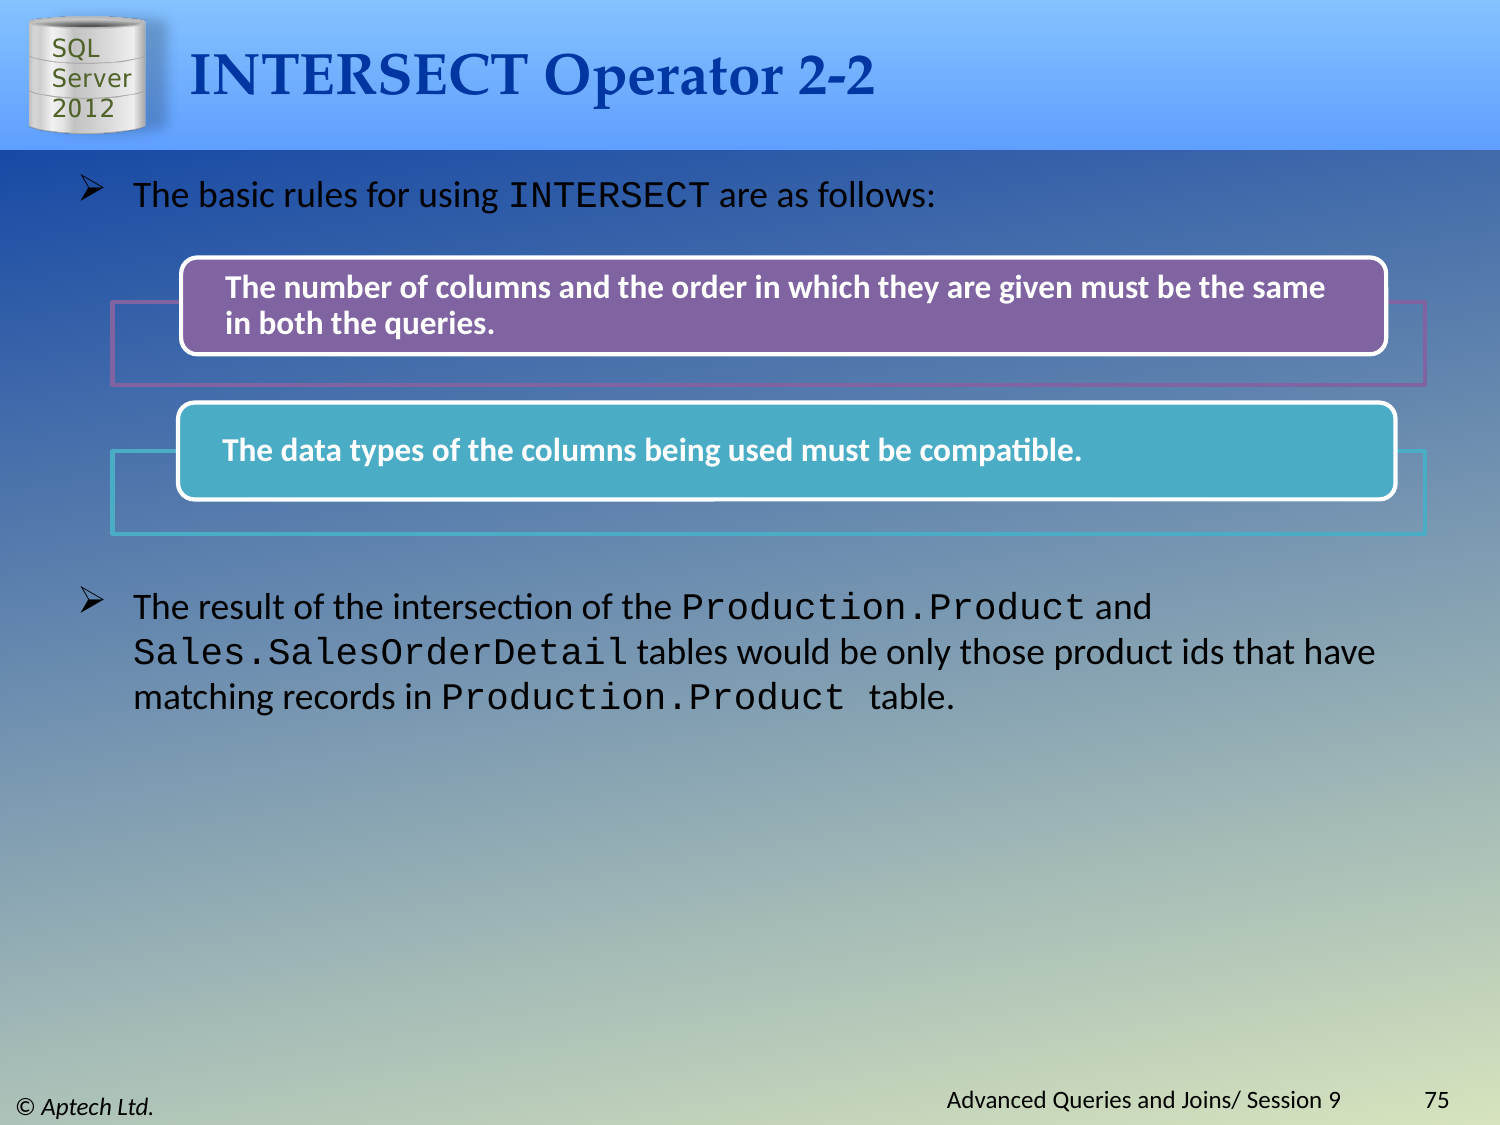

# INTERSECT Operator 2-2
The basic rules for using INTERSECT are as follows:
The number of columns and the order in which they are given must be the same in both the queries.
The data types of the columns being used must be compatible.
The result of the intersection of the Production.Product and Sales.SalesOrderDetail tables would be only those product ids that have matching records in Production.Product table.
Advanced Queries and Joins/ Session 9
75